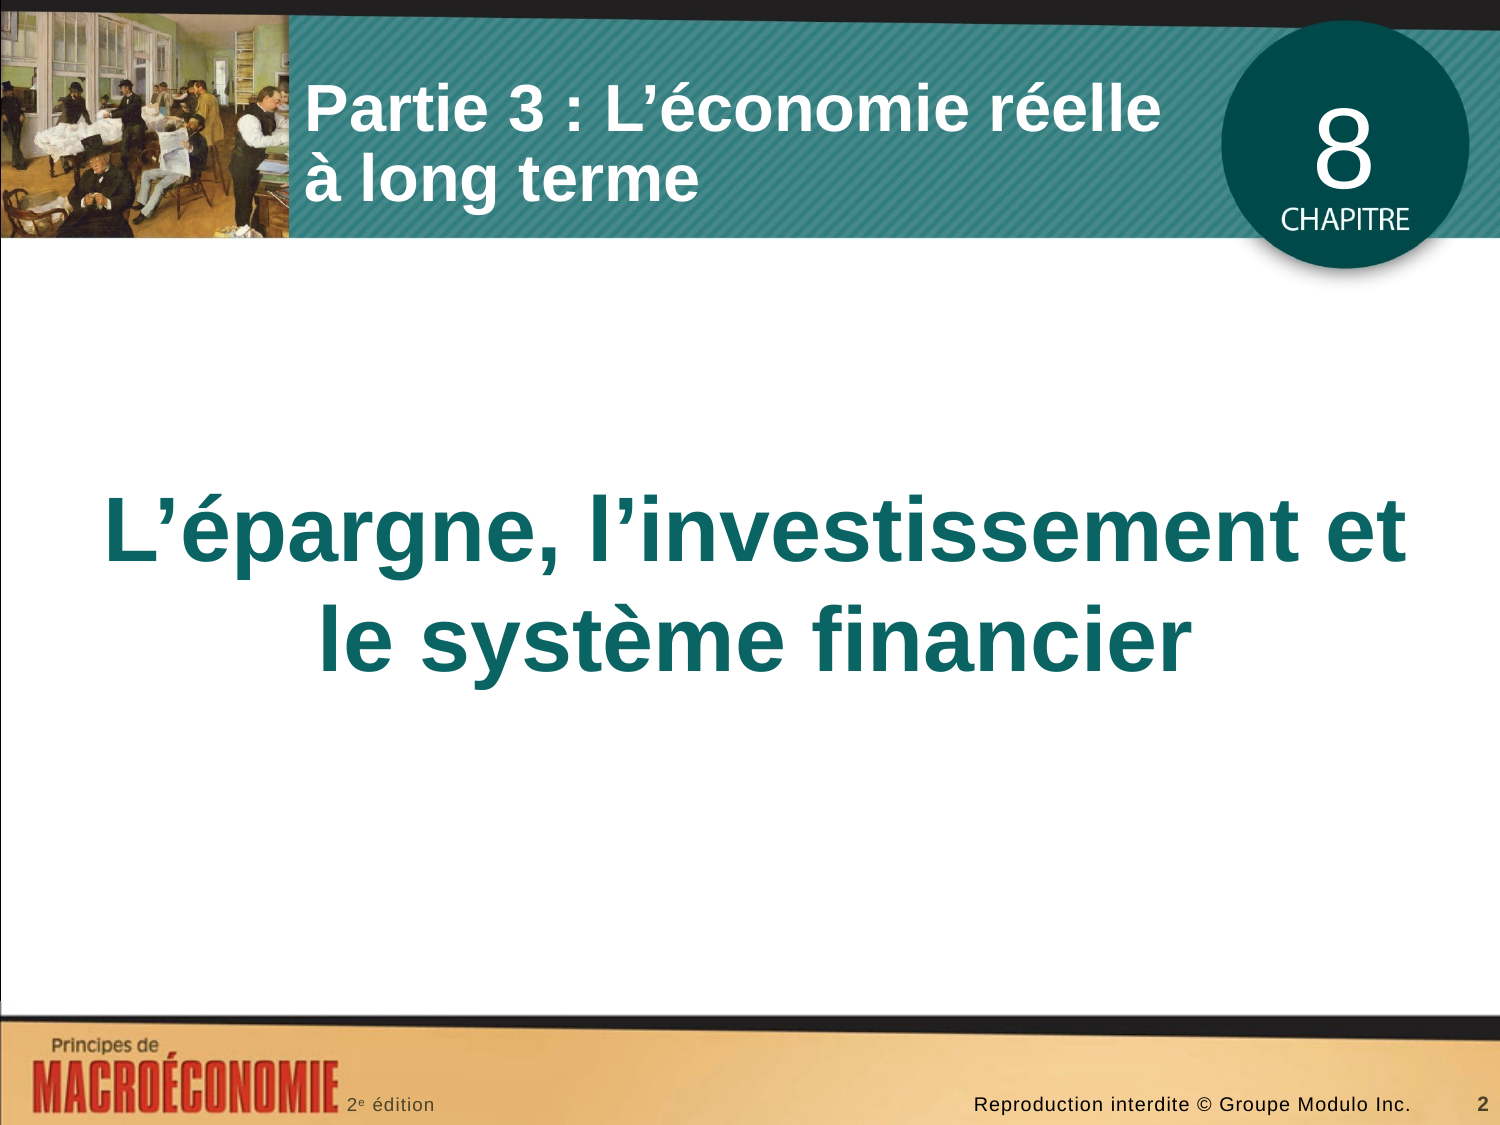

# Partie 3 : L’économie réelle à long terme
8
L’épargne, l’investissement et le système financier
2